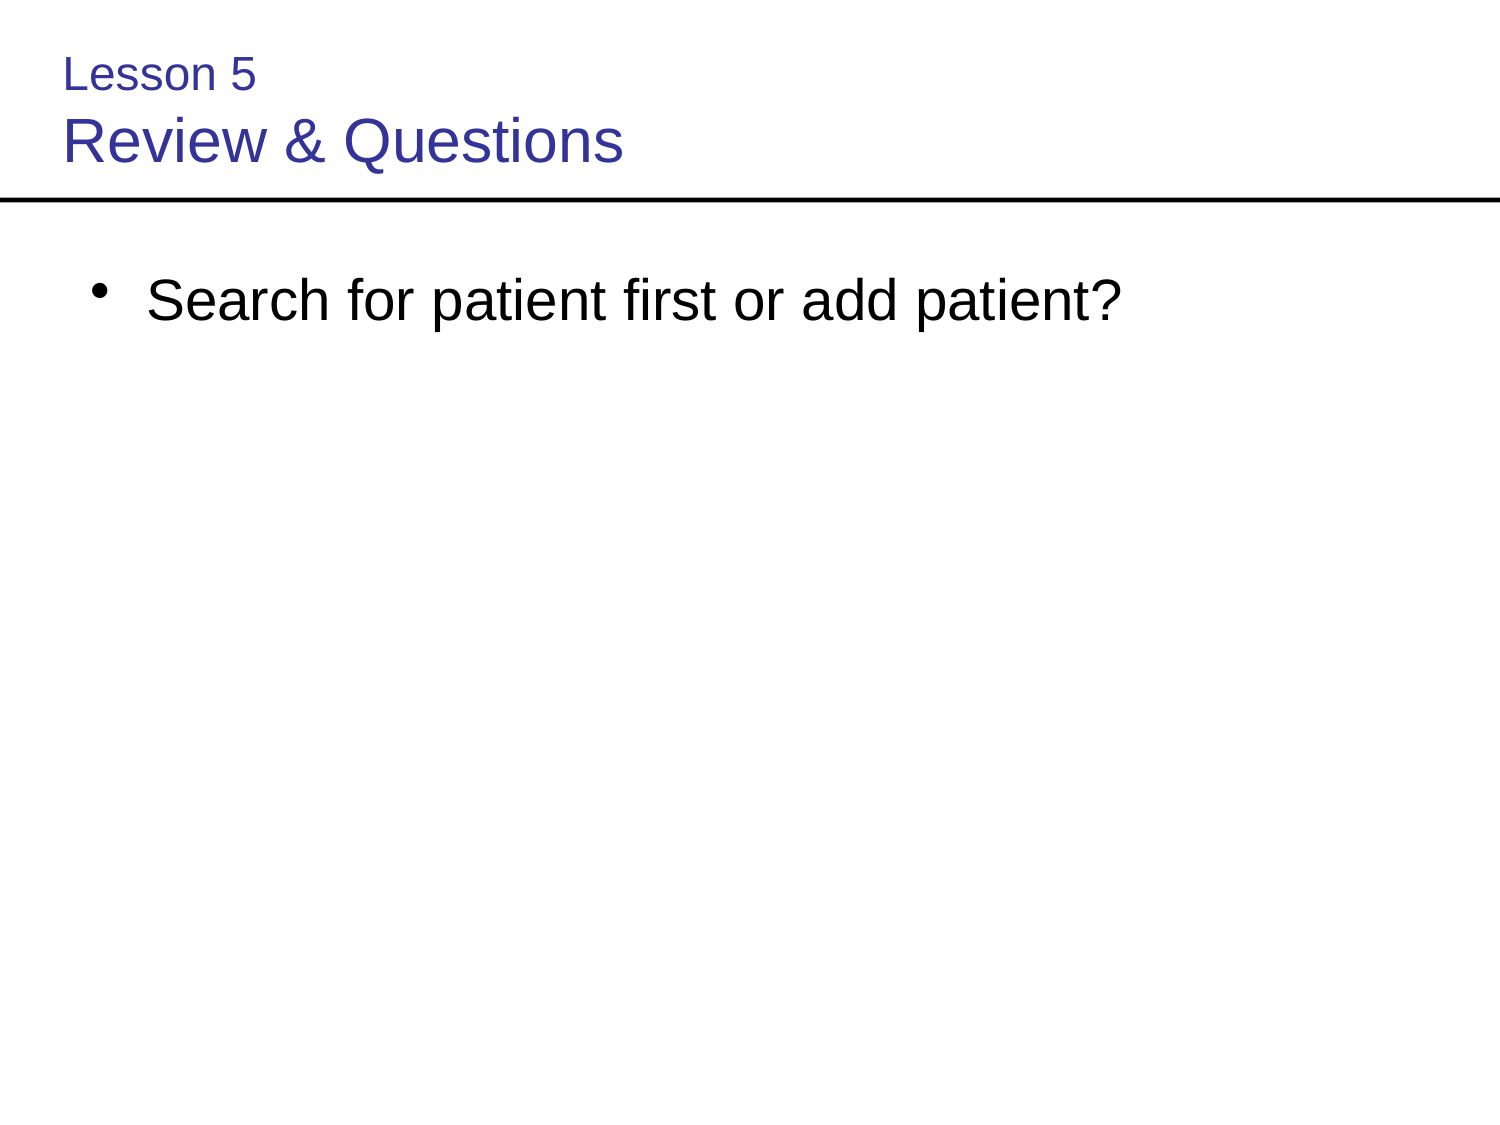

# Lesson 5 Review & Questions
Search for patient first or add patient?